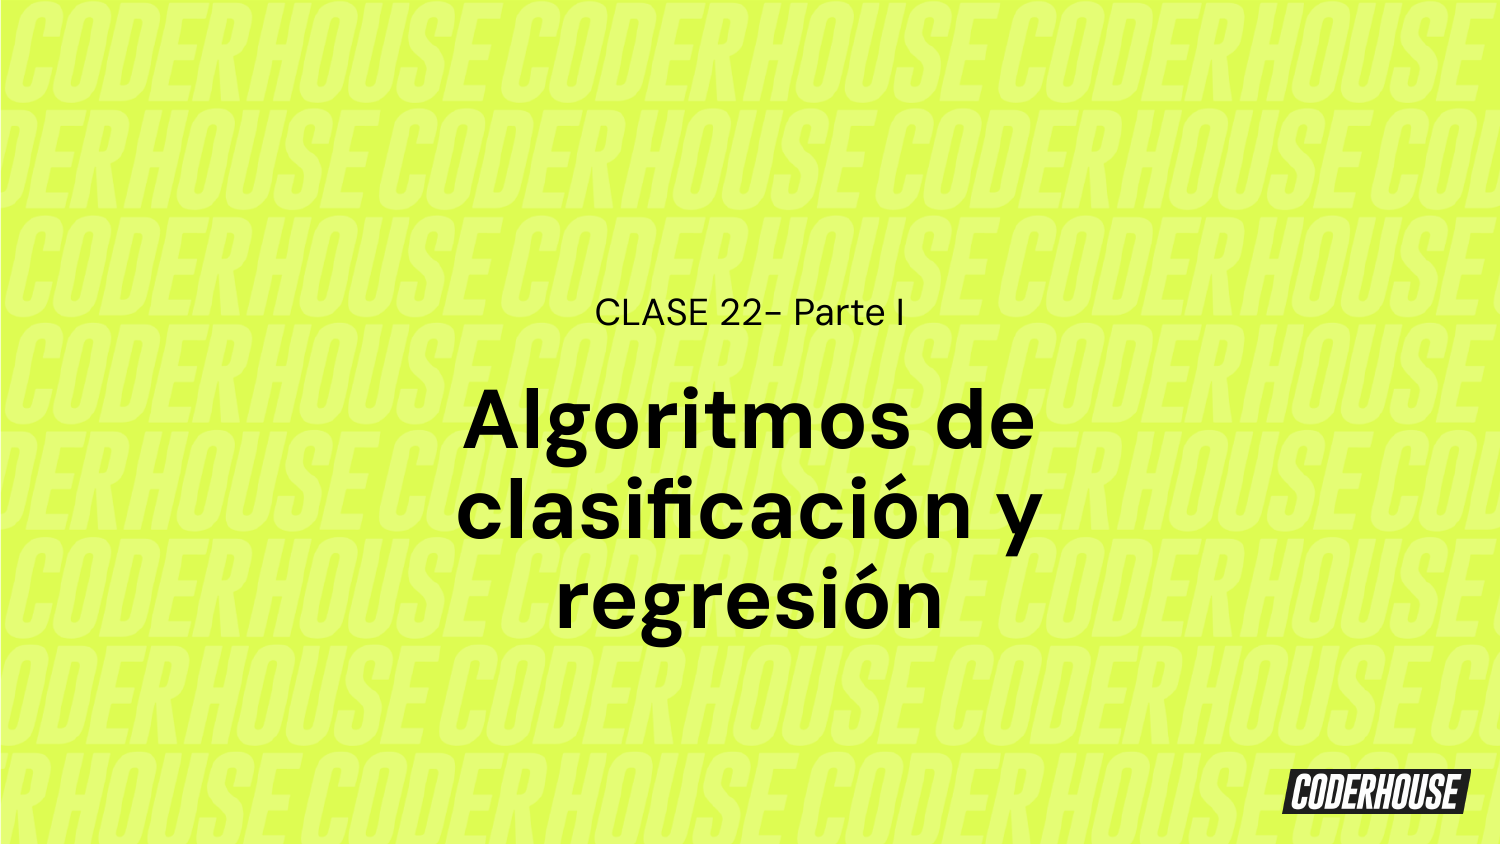

CLASE 22- Parte I
Algoritmos de clasificación y regresión